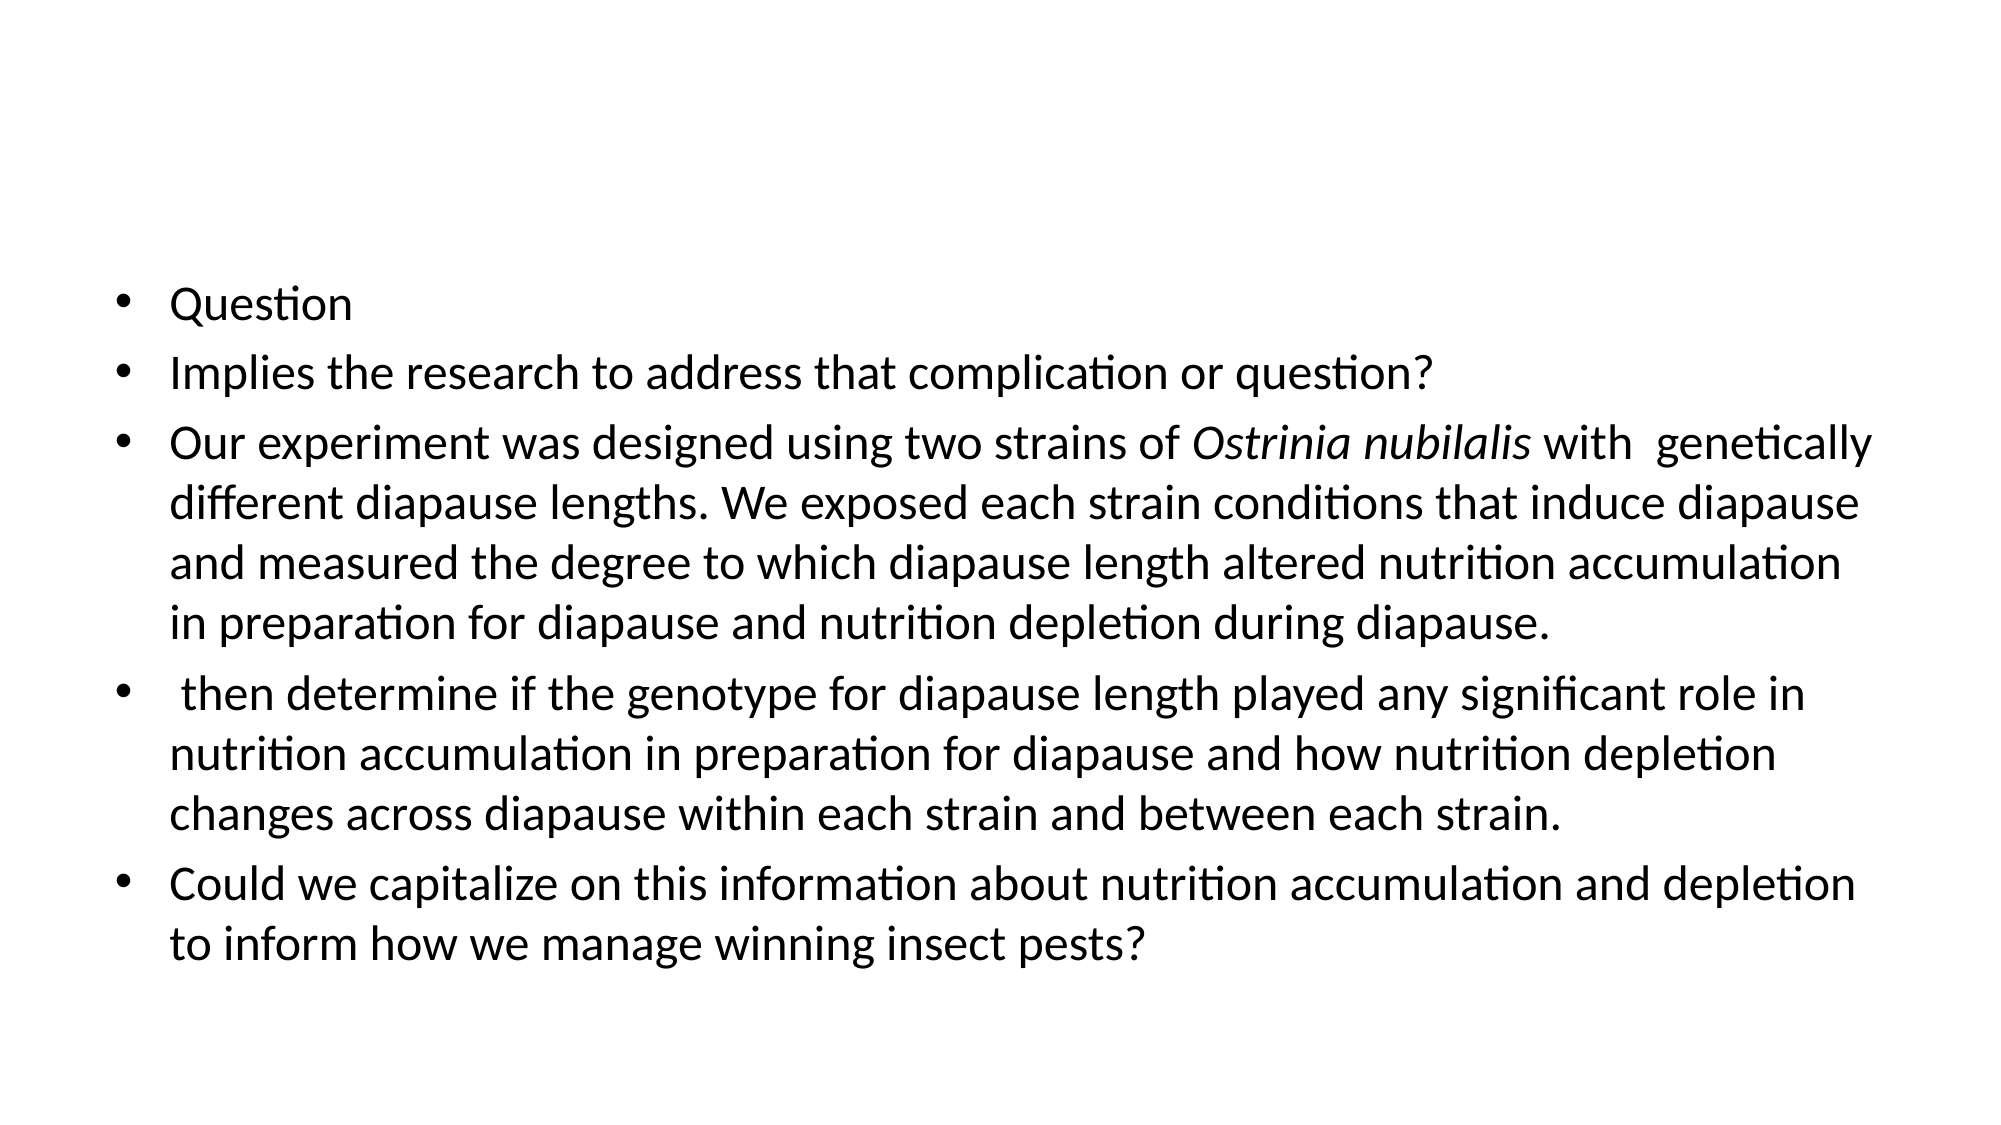

#
Question​
Implies the research to address that complication or question?​
Our experiment was designed using two strains of Ostrinia nubilalis with  genetically different diapause lengths. We exposed each strain conditions that induce diapause and measured the degree to which diapause length altered nutrition accumulation in preparation for diapause and nutrition depletion during diapause.​
 then determine if the genotype for diapause length played any significant role in nutrition accumulation in preparation for diapause and how nutrition depletion changes across diapause within each strain and between each strain.​
Could we capitalize on this information about nutrition accumulation and depletion to inform how we manage winning insect pests?​